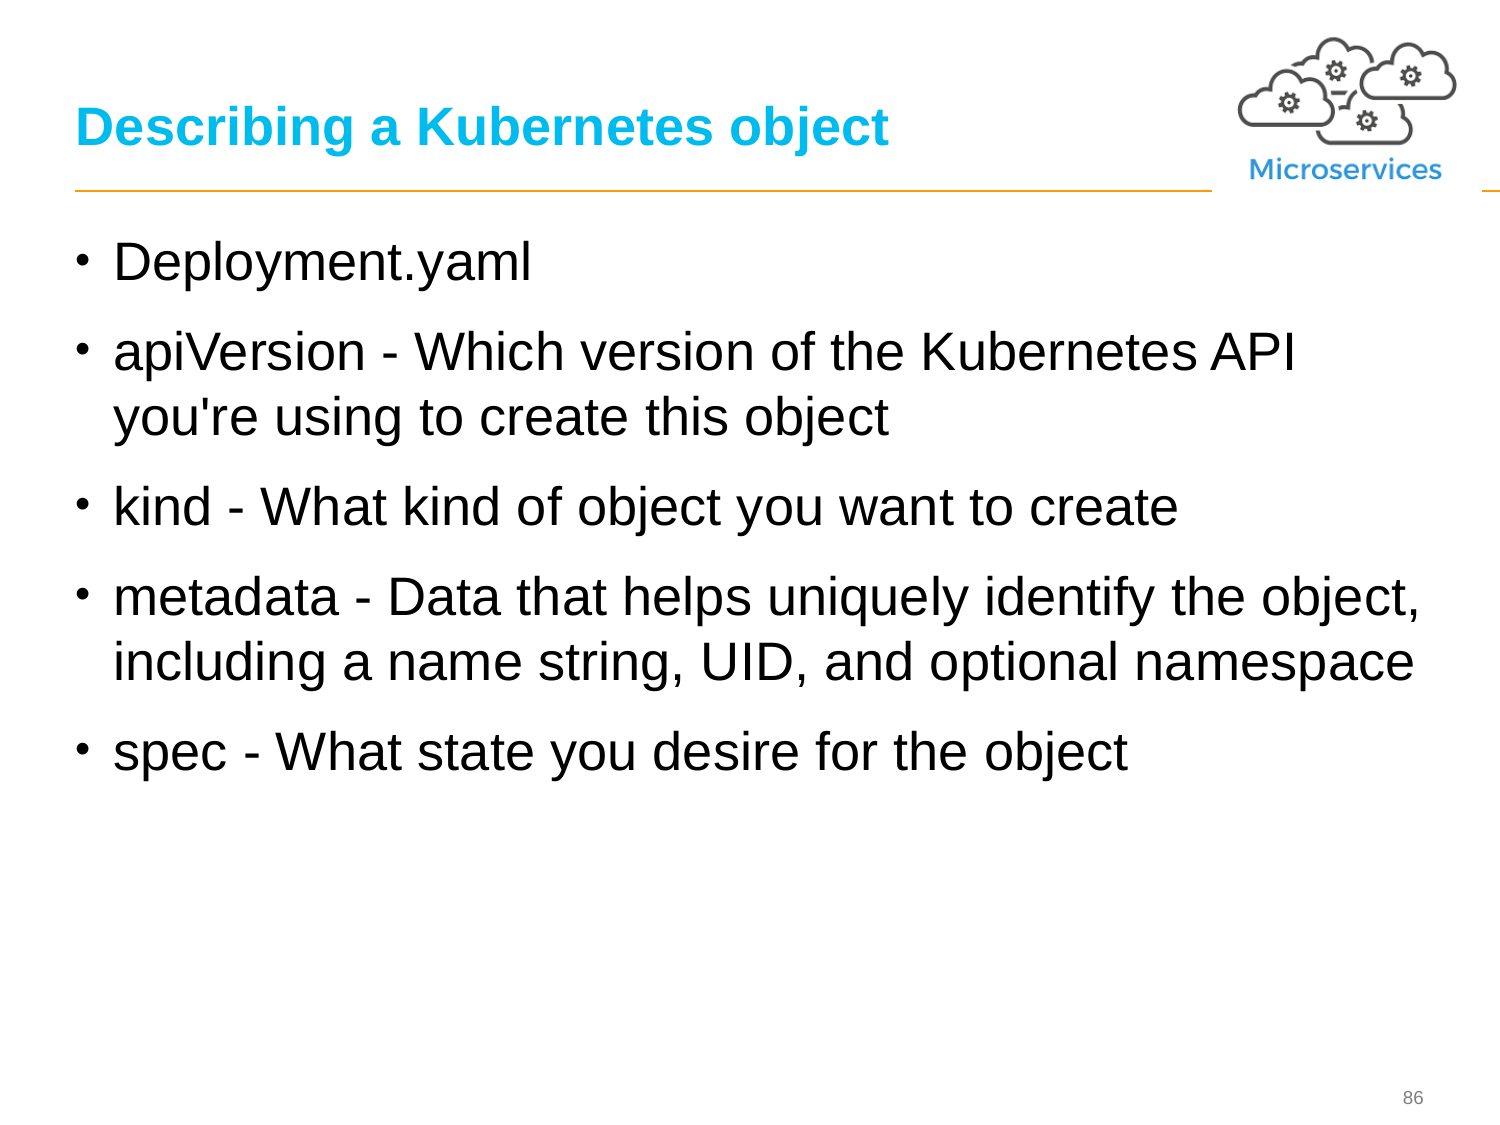

# Describing a Kubernetes object
Deployment.yaml
apiVersion - Which version of the Kubernetes API you're using to create this object
kind - What kind of object you want to create
metadata - Data that helps uniquely identify the object, including a name string, UID, and optional namespace
spec - What state you desire for the object